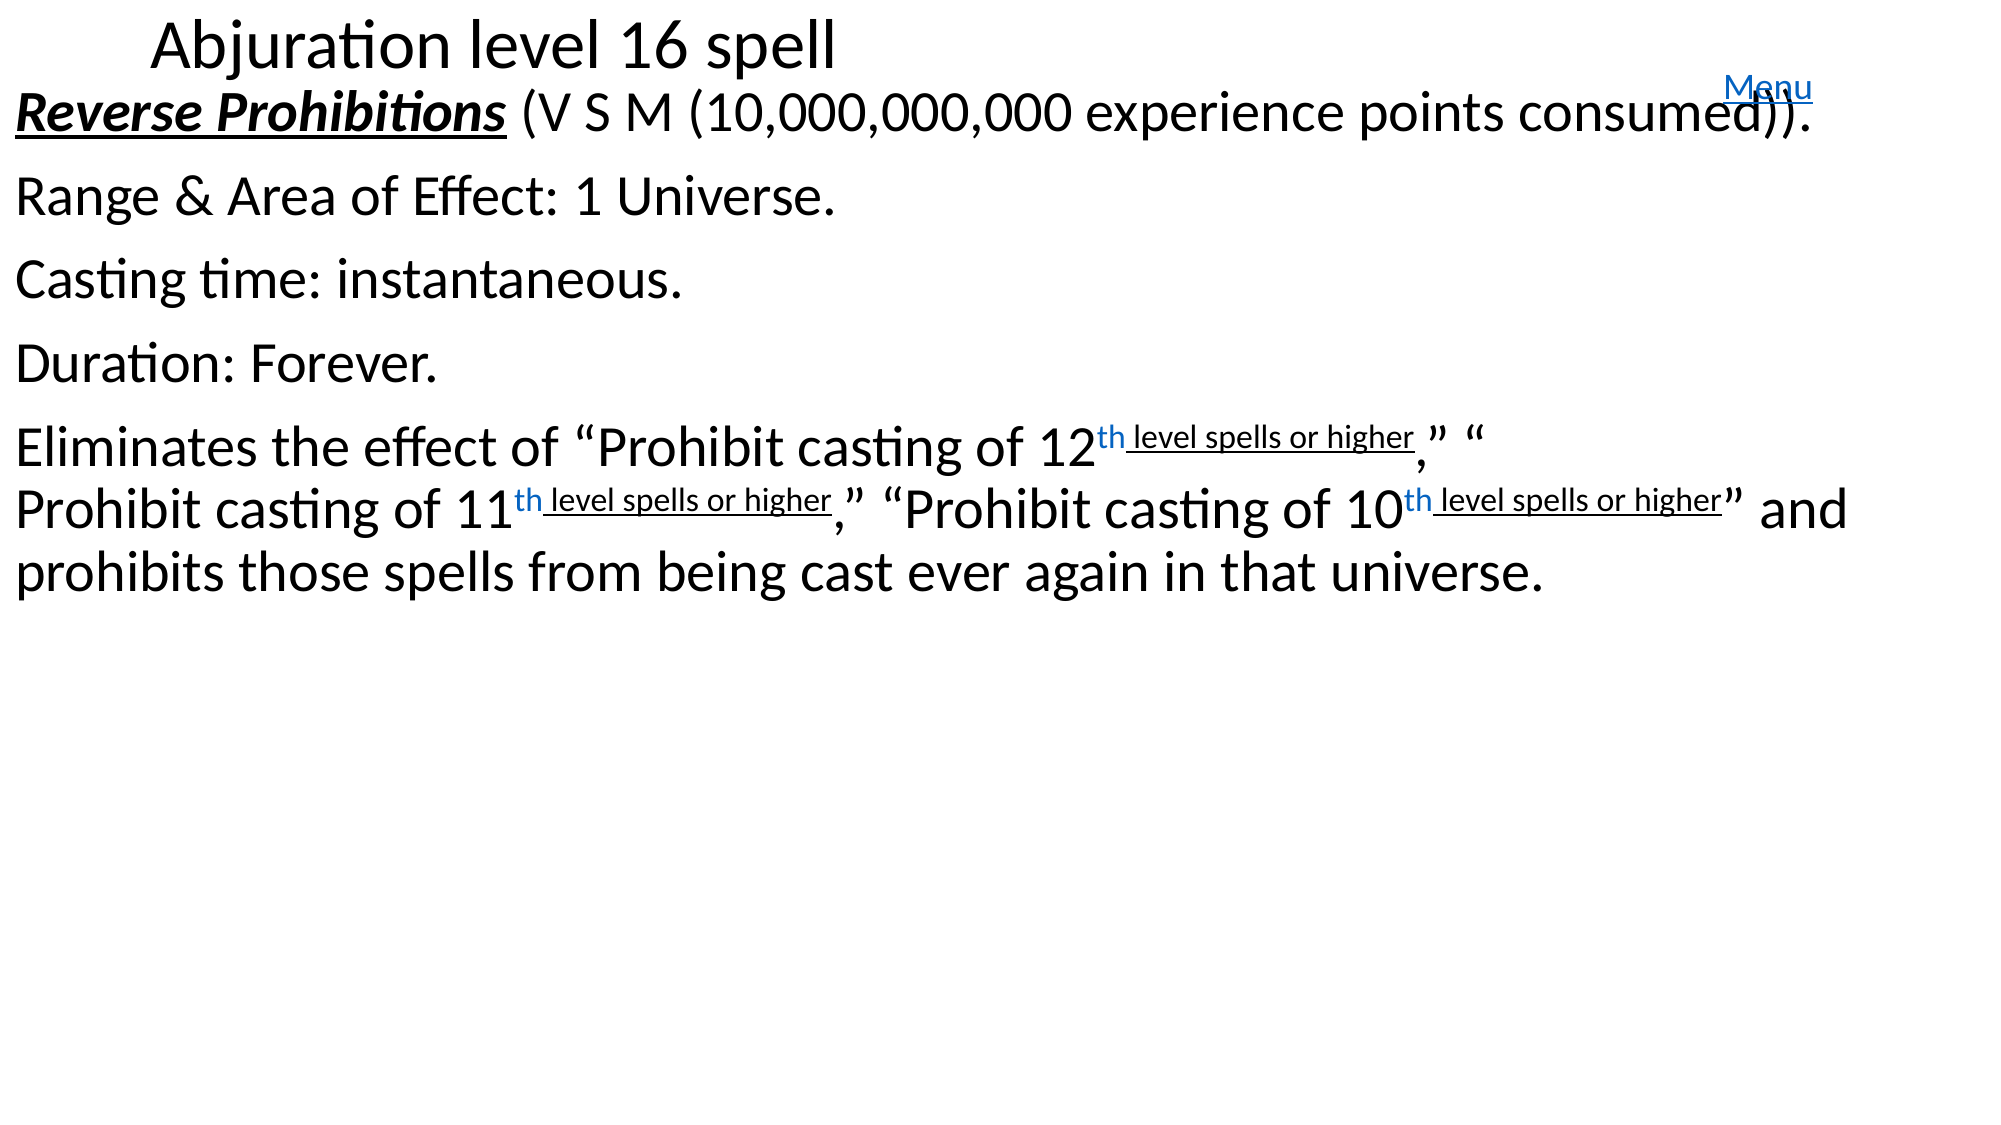

# Abjuration level 16 spell

Menu
Reverse Prohibitions (V S M (10,000,000,000 experience points consumed)).
Range & Area of Effect: 1 Universe.
Casting time: instantaneous.
Duration: Forever.
Eliminates the effect of “Prohibit casting of 12th level spells or higher,” “Prohibit casting of 11th level spells or higher,” “Prohibit casting of 10th level spells or higher” and prohibits those spells from being cast ever again in that universe.